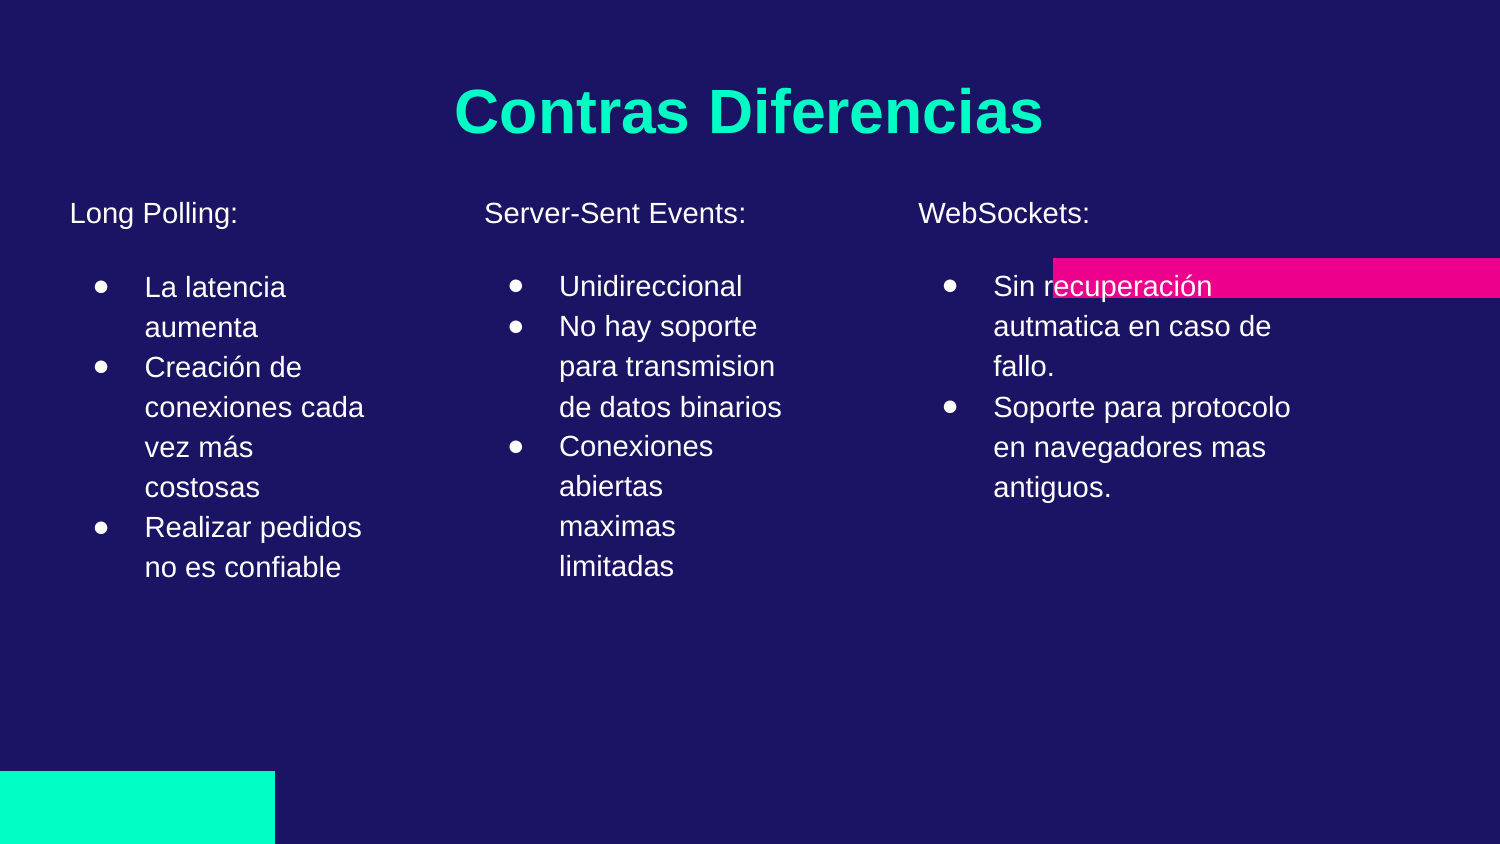

# Contras Diferencias
WebSockets:
Sin recuperación autmatica en caso de fallo.
Soporte para protocolo en navegadores mas antiguos.
Server-Sent Events:
Unidireccional
No hay soporte para transmision de datos binarios
Conexiones abiertas maximas limitadas
Long Polling:
La latencia aumenta
Creación de conexiones cada vez más costosas
Realizar pedidos no es confiable